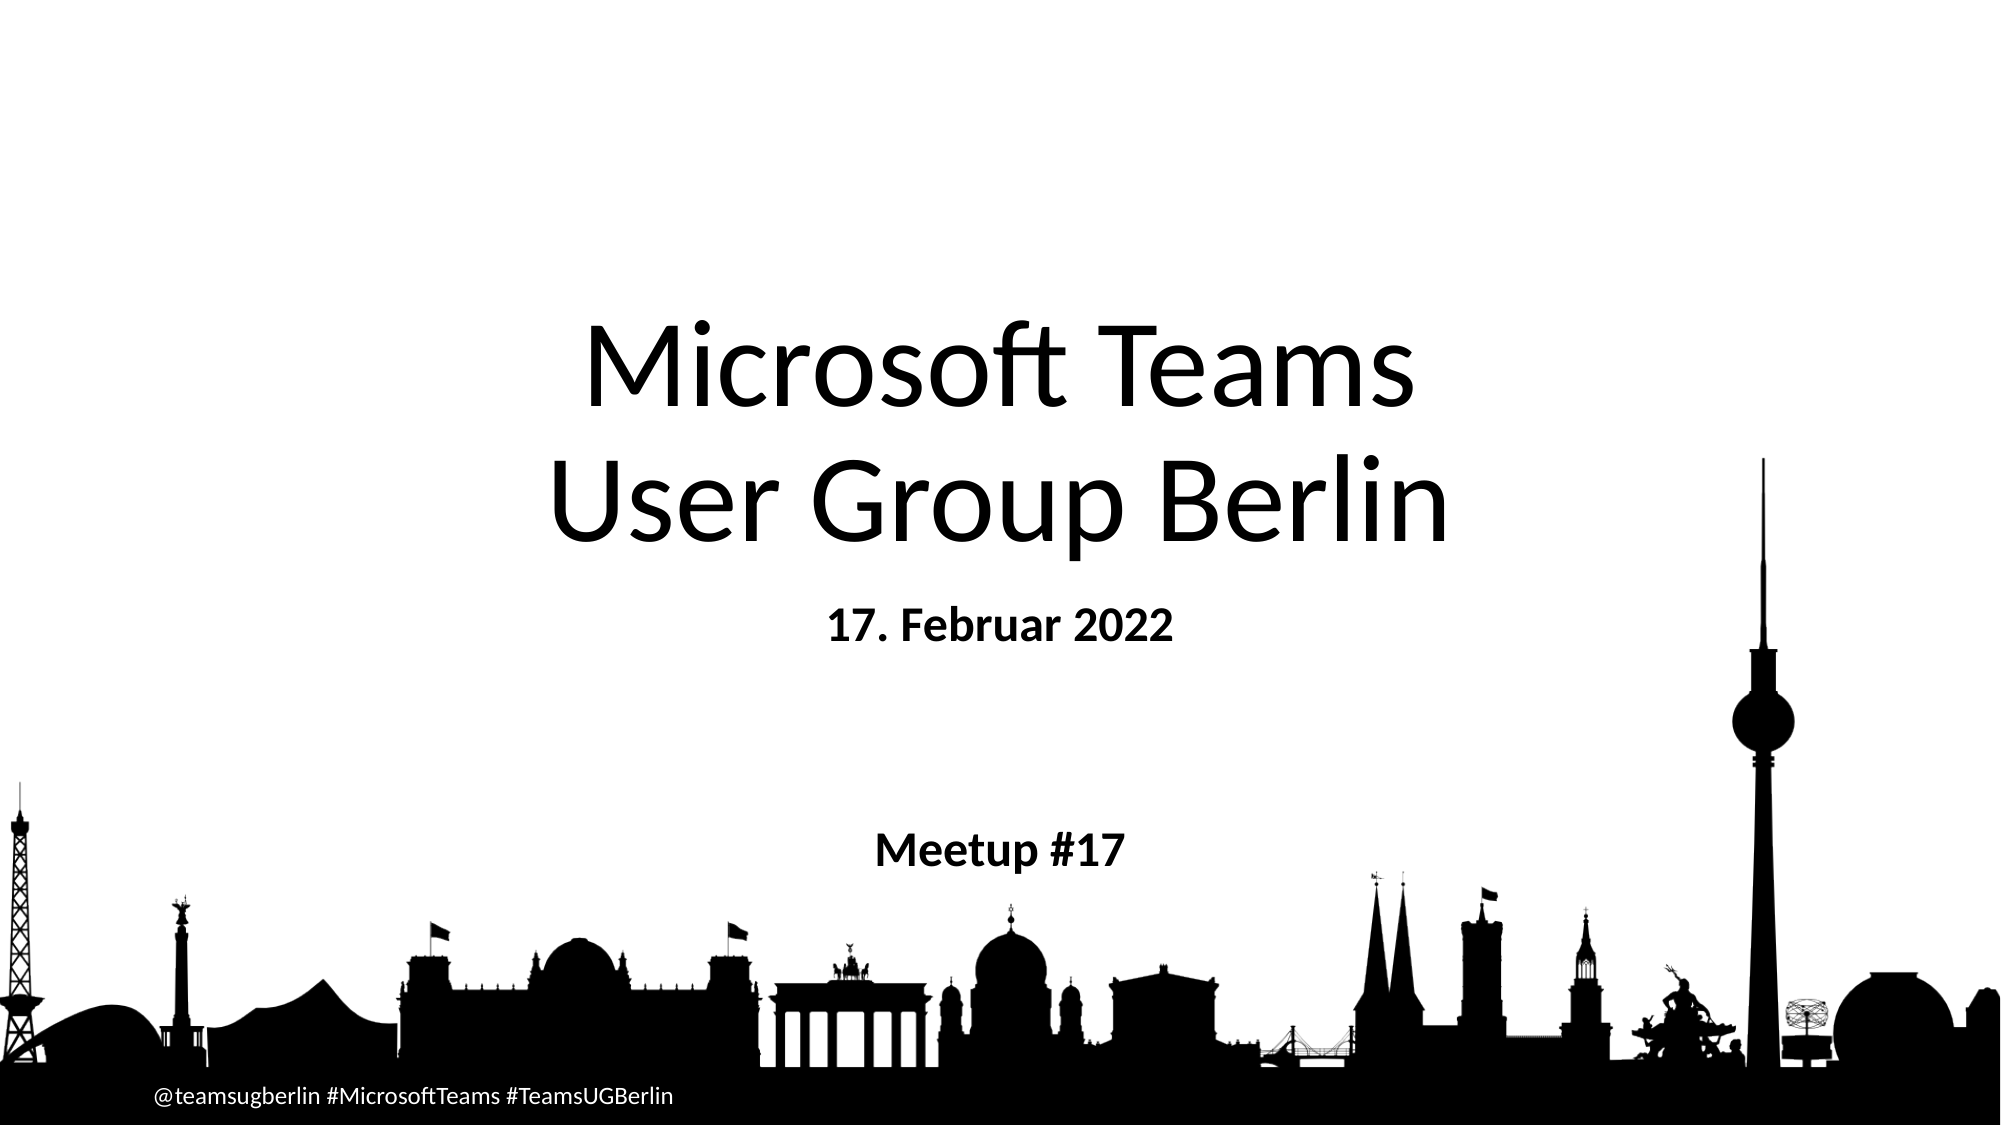

# Microsoft Teams User Group Berlin
17. Februar 2022

Meetup #17